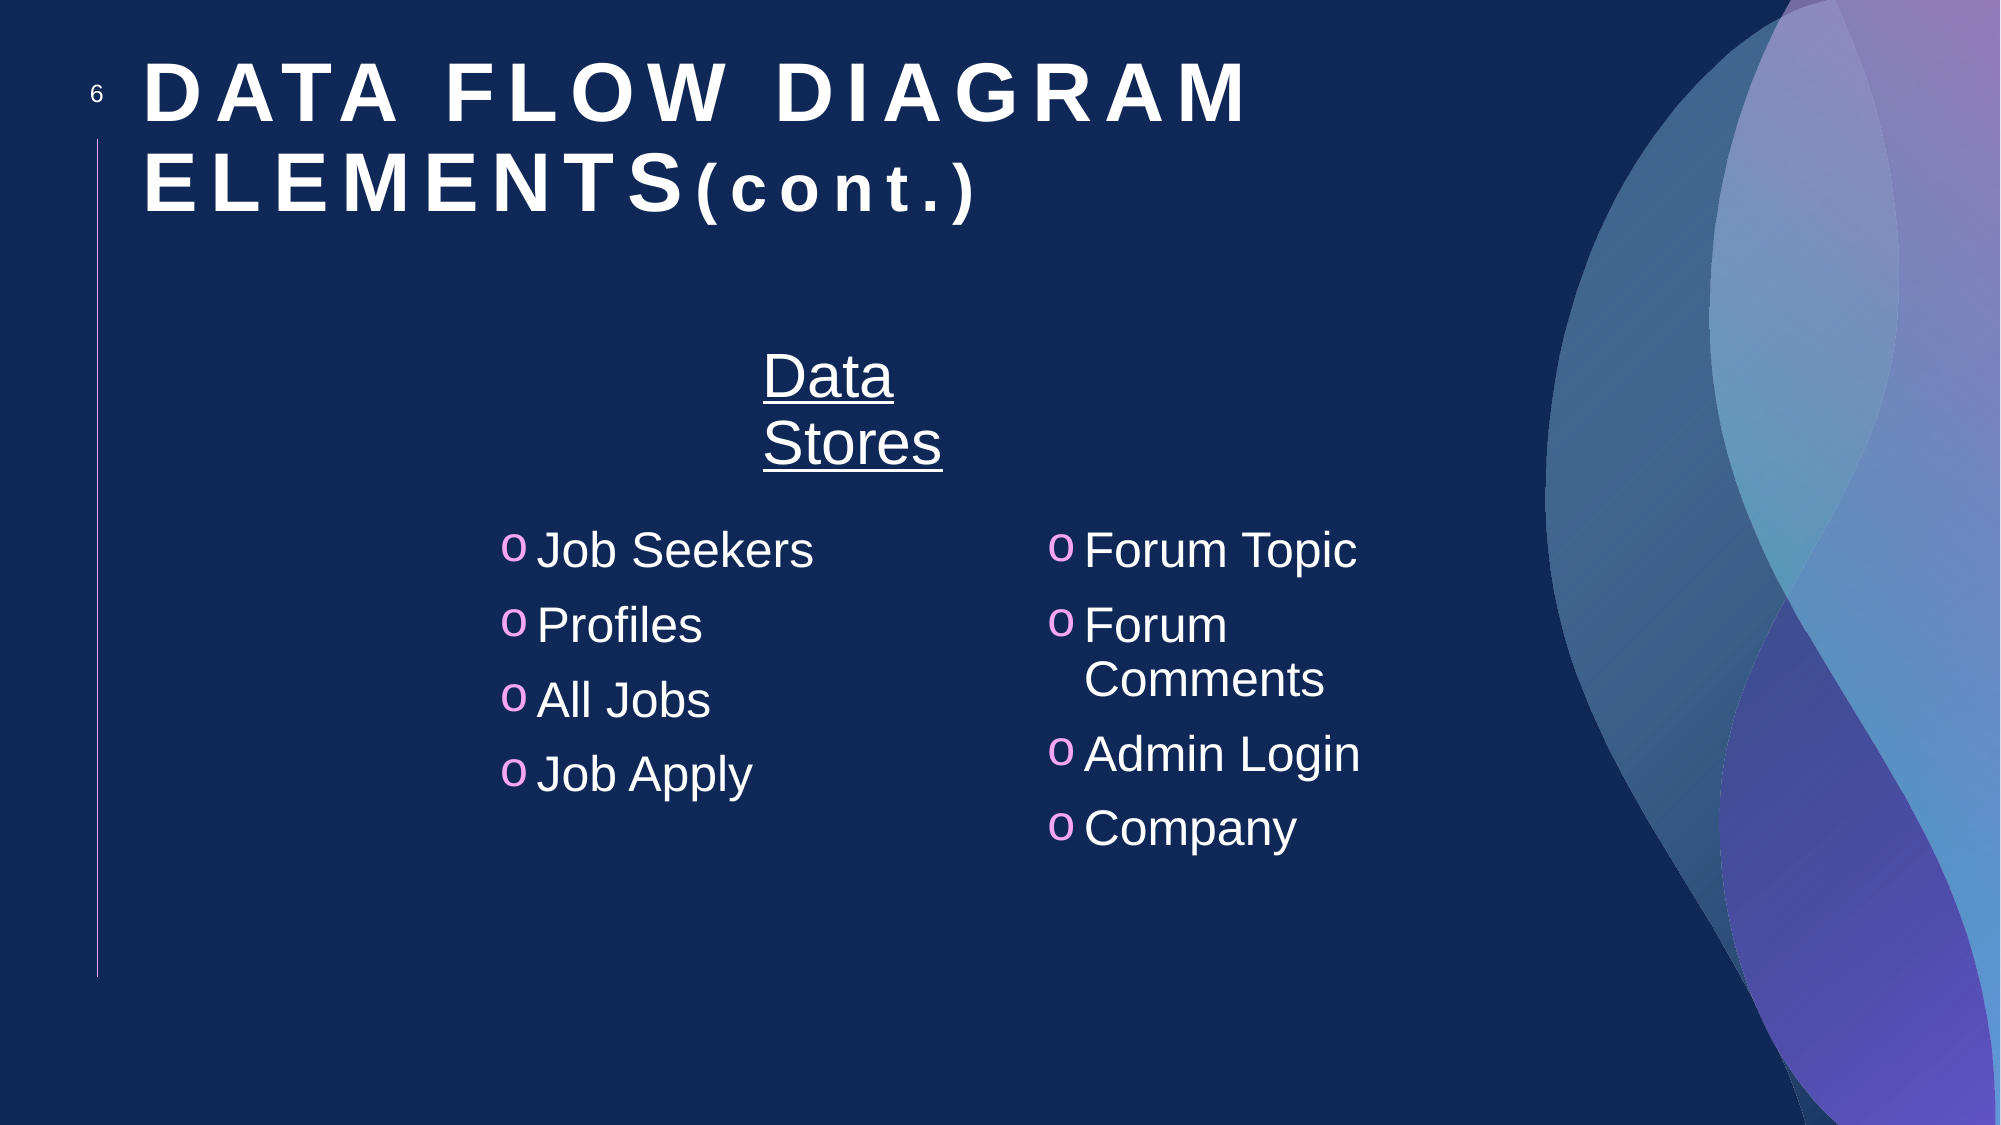

6
# Data flow diagram elements(cont.)
Data Stores
Job Seekers
Profiles
All Jobs
Job Apply
Forum Topic
Forum Comments
Admin Login
Company